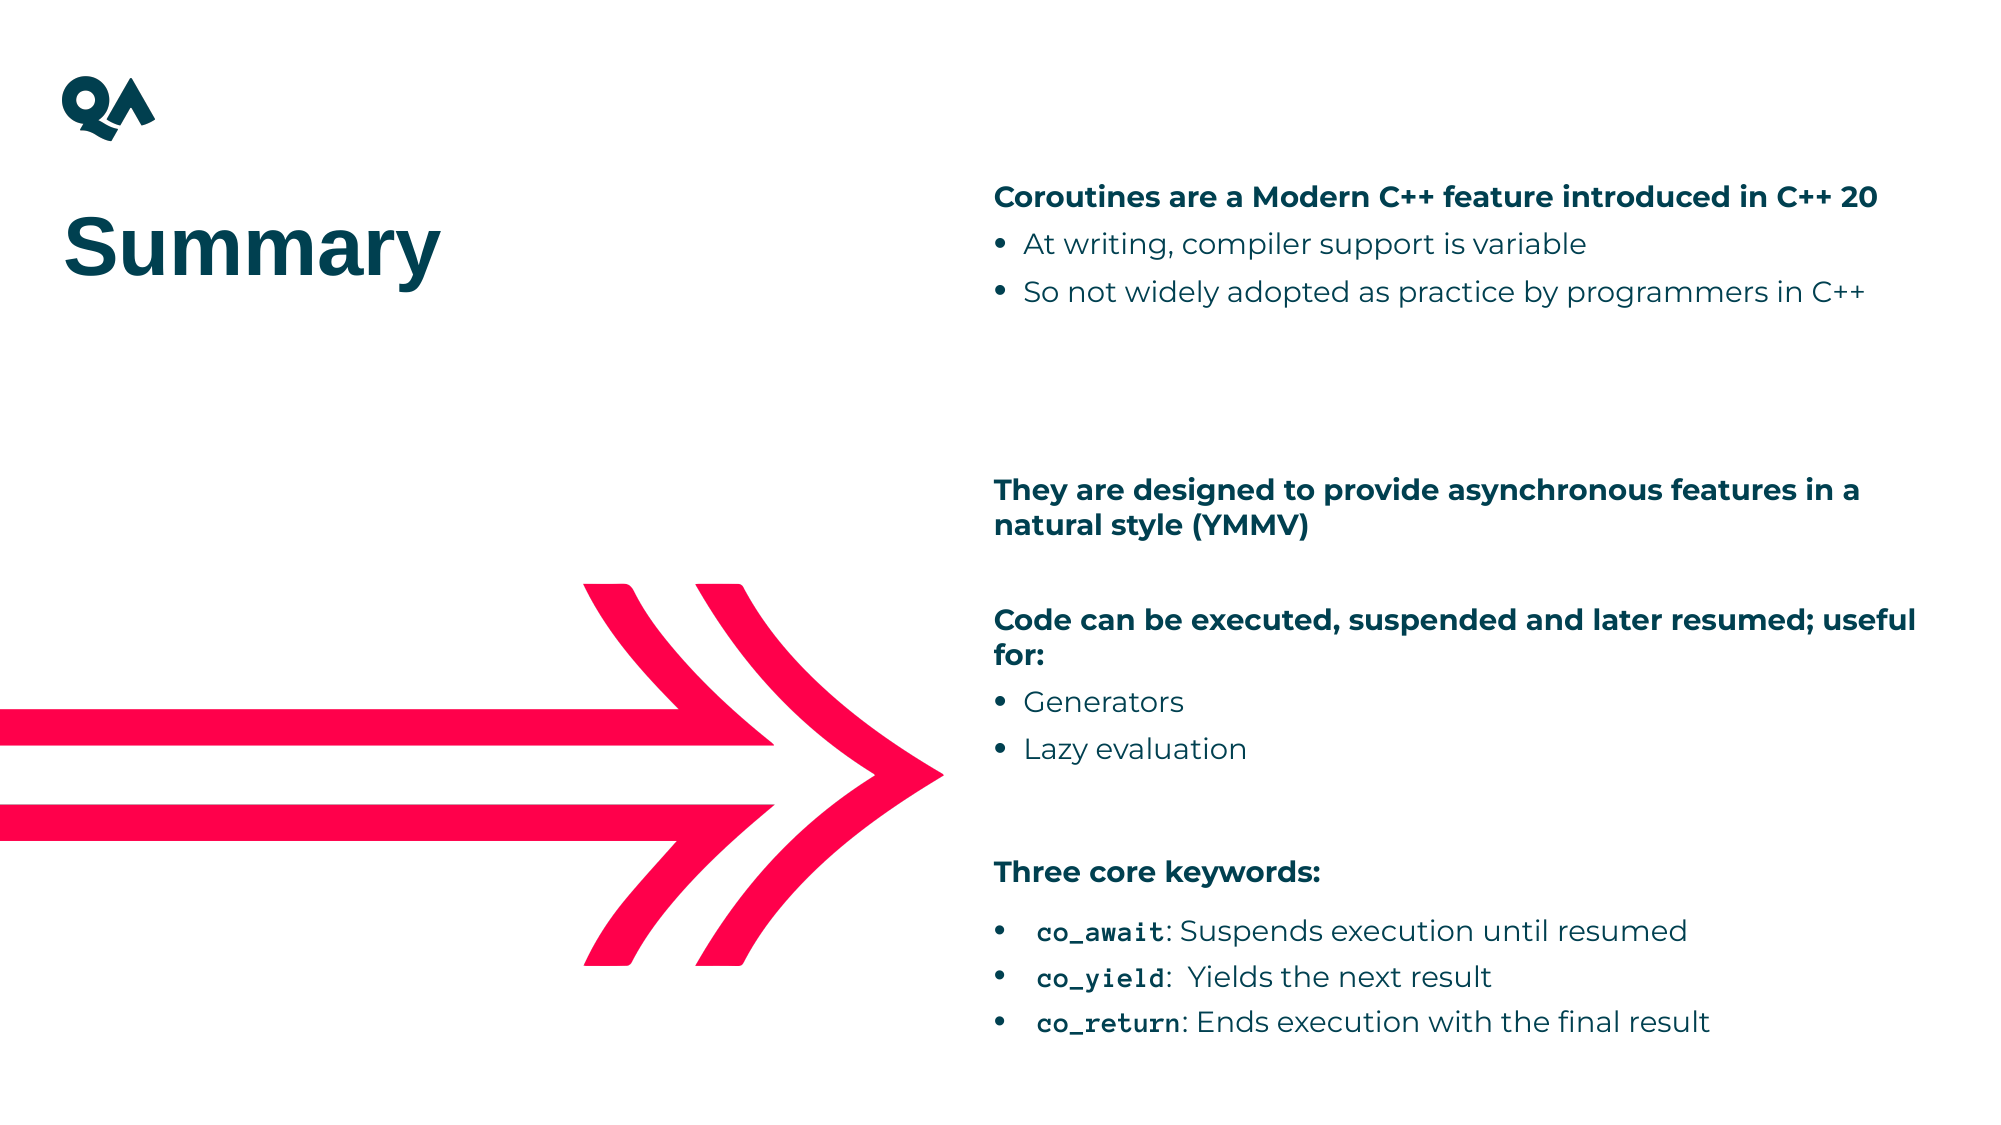

Coroutines are a Modern C++ feature introduced in C++ 20
At writing, compiler support is variable
So not widely adopted as practice by programmers in C++

They are designed to provide asynchronous features in a natural style (YMMV)

Code can be executed, suspended and later resumed; useful for:
Generators
Lazy evaluation

Three core keywords:
co_await: Suspends execution until resumed
co_yield:  Yields the next result
co_return: Ends execution with the final result

Summary